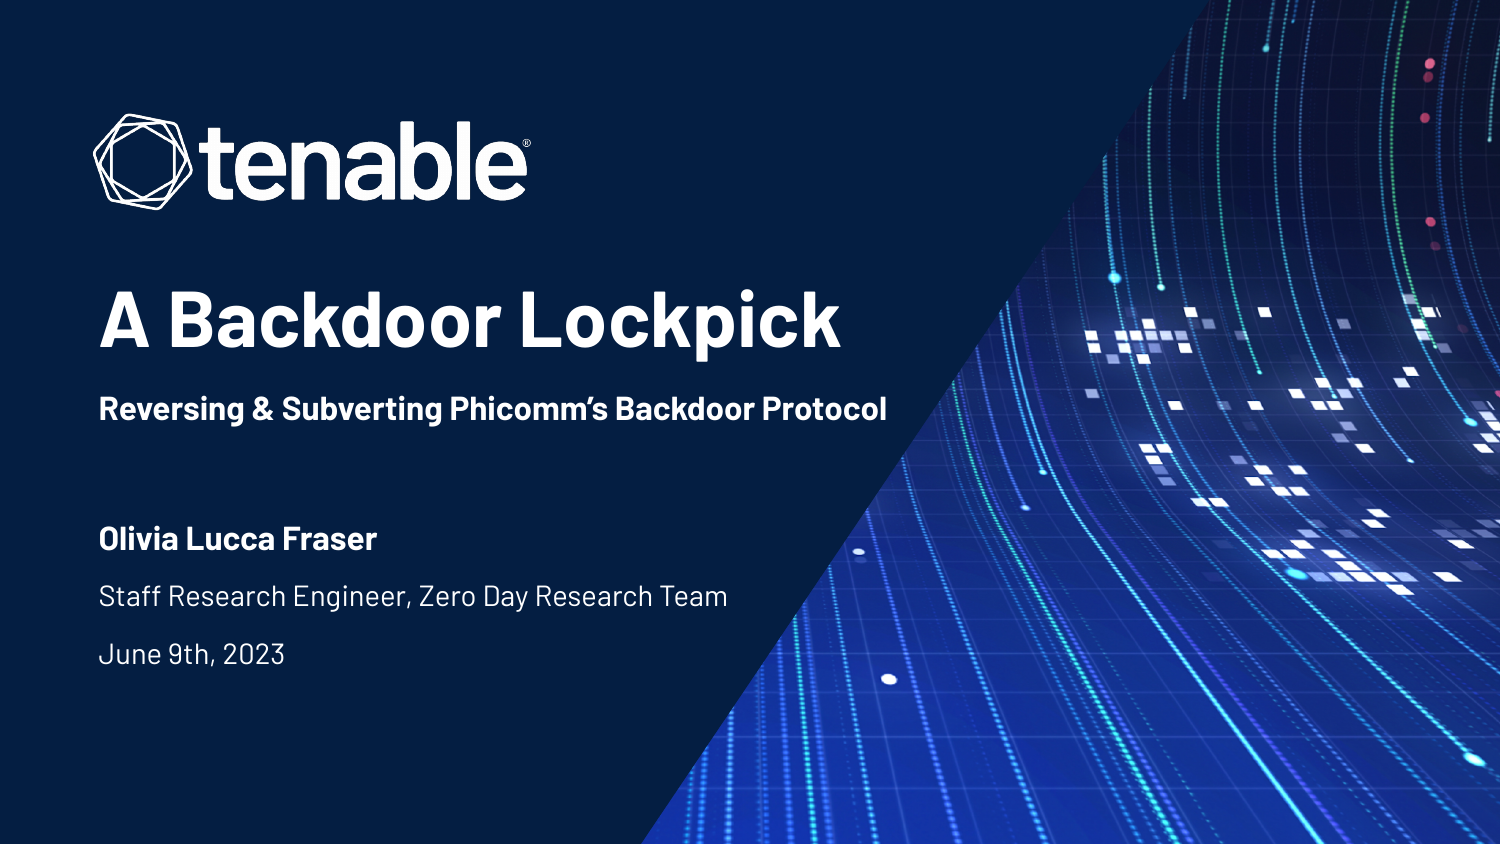

A Backdoor Lockpick
Reversing & Subverting Phicomm’s Backdoor Protocol
Olivia Lucca Fraser
Staff Research Engineer, Zero Day Research Team
June 9th, 2023